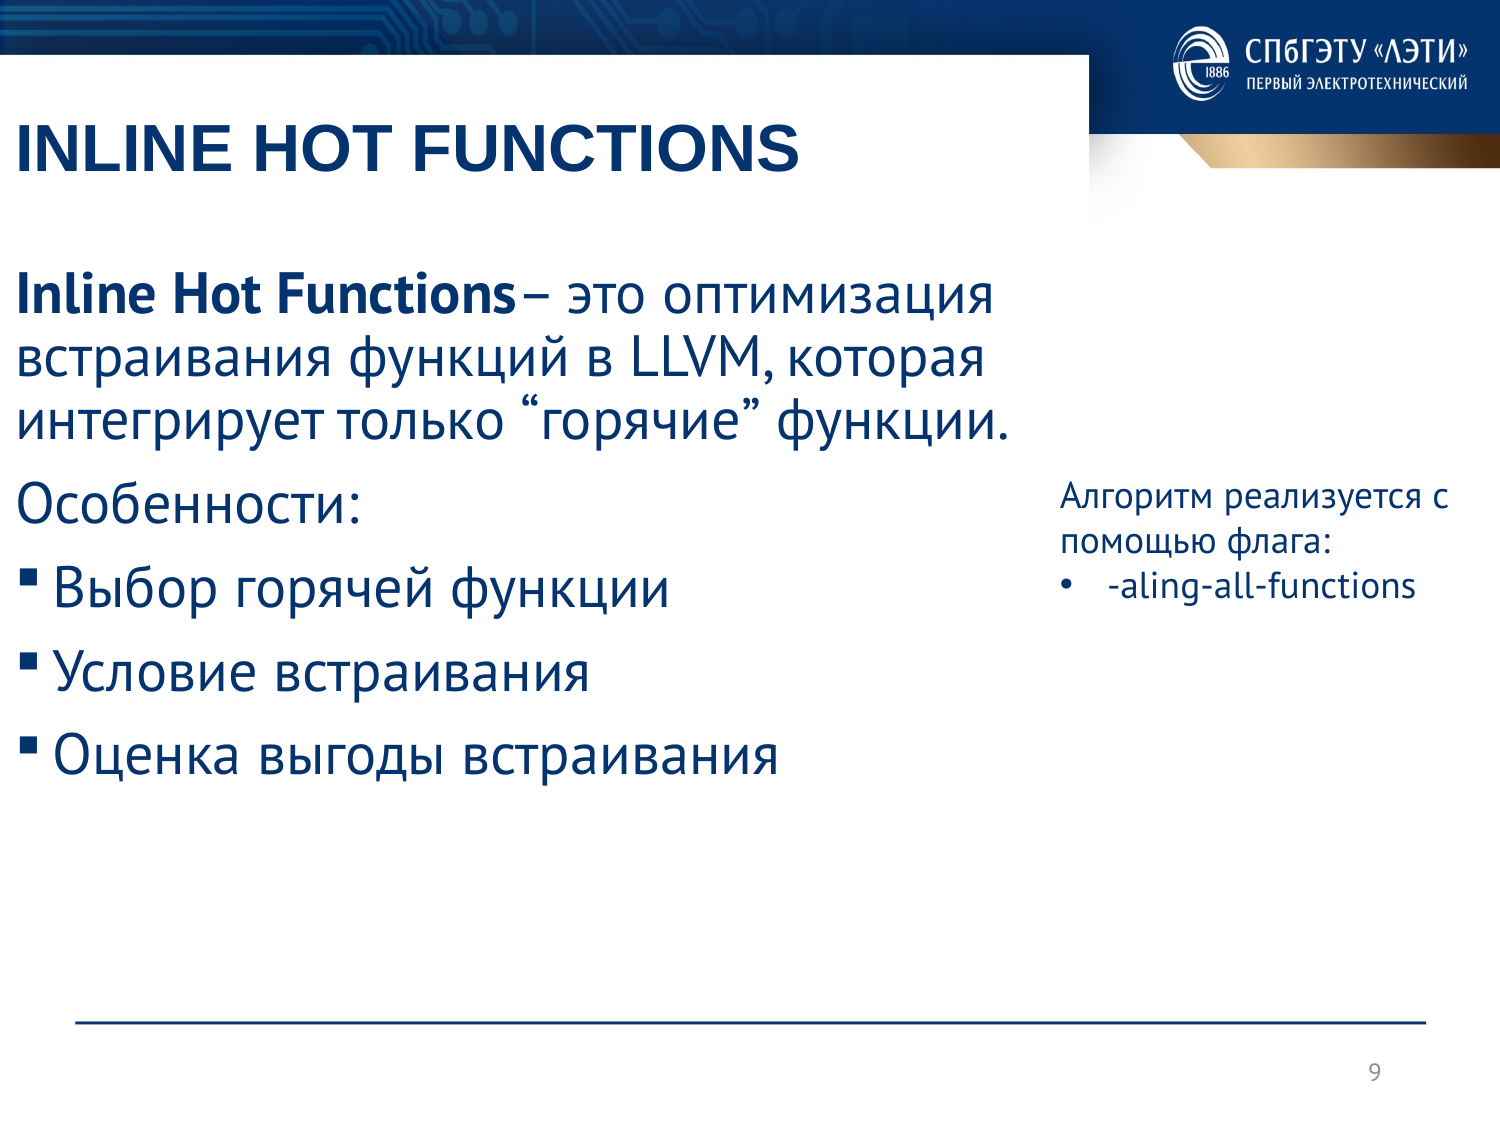

# Inline HOT functions
Inline Hot Functions– это оптимизация встраивания функций в LLVM, которая интегрирует только “горячие” функции.
Особенности:
Выбор горячей функции
Условие встраивания
Оценка выгоды встраивания
Алгоритм реализуется с помощью флага:
-aling-all-functions

9